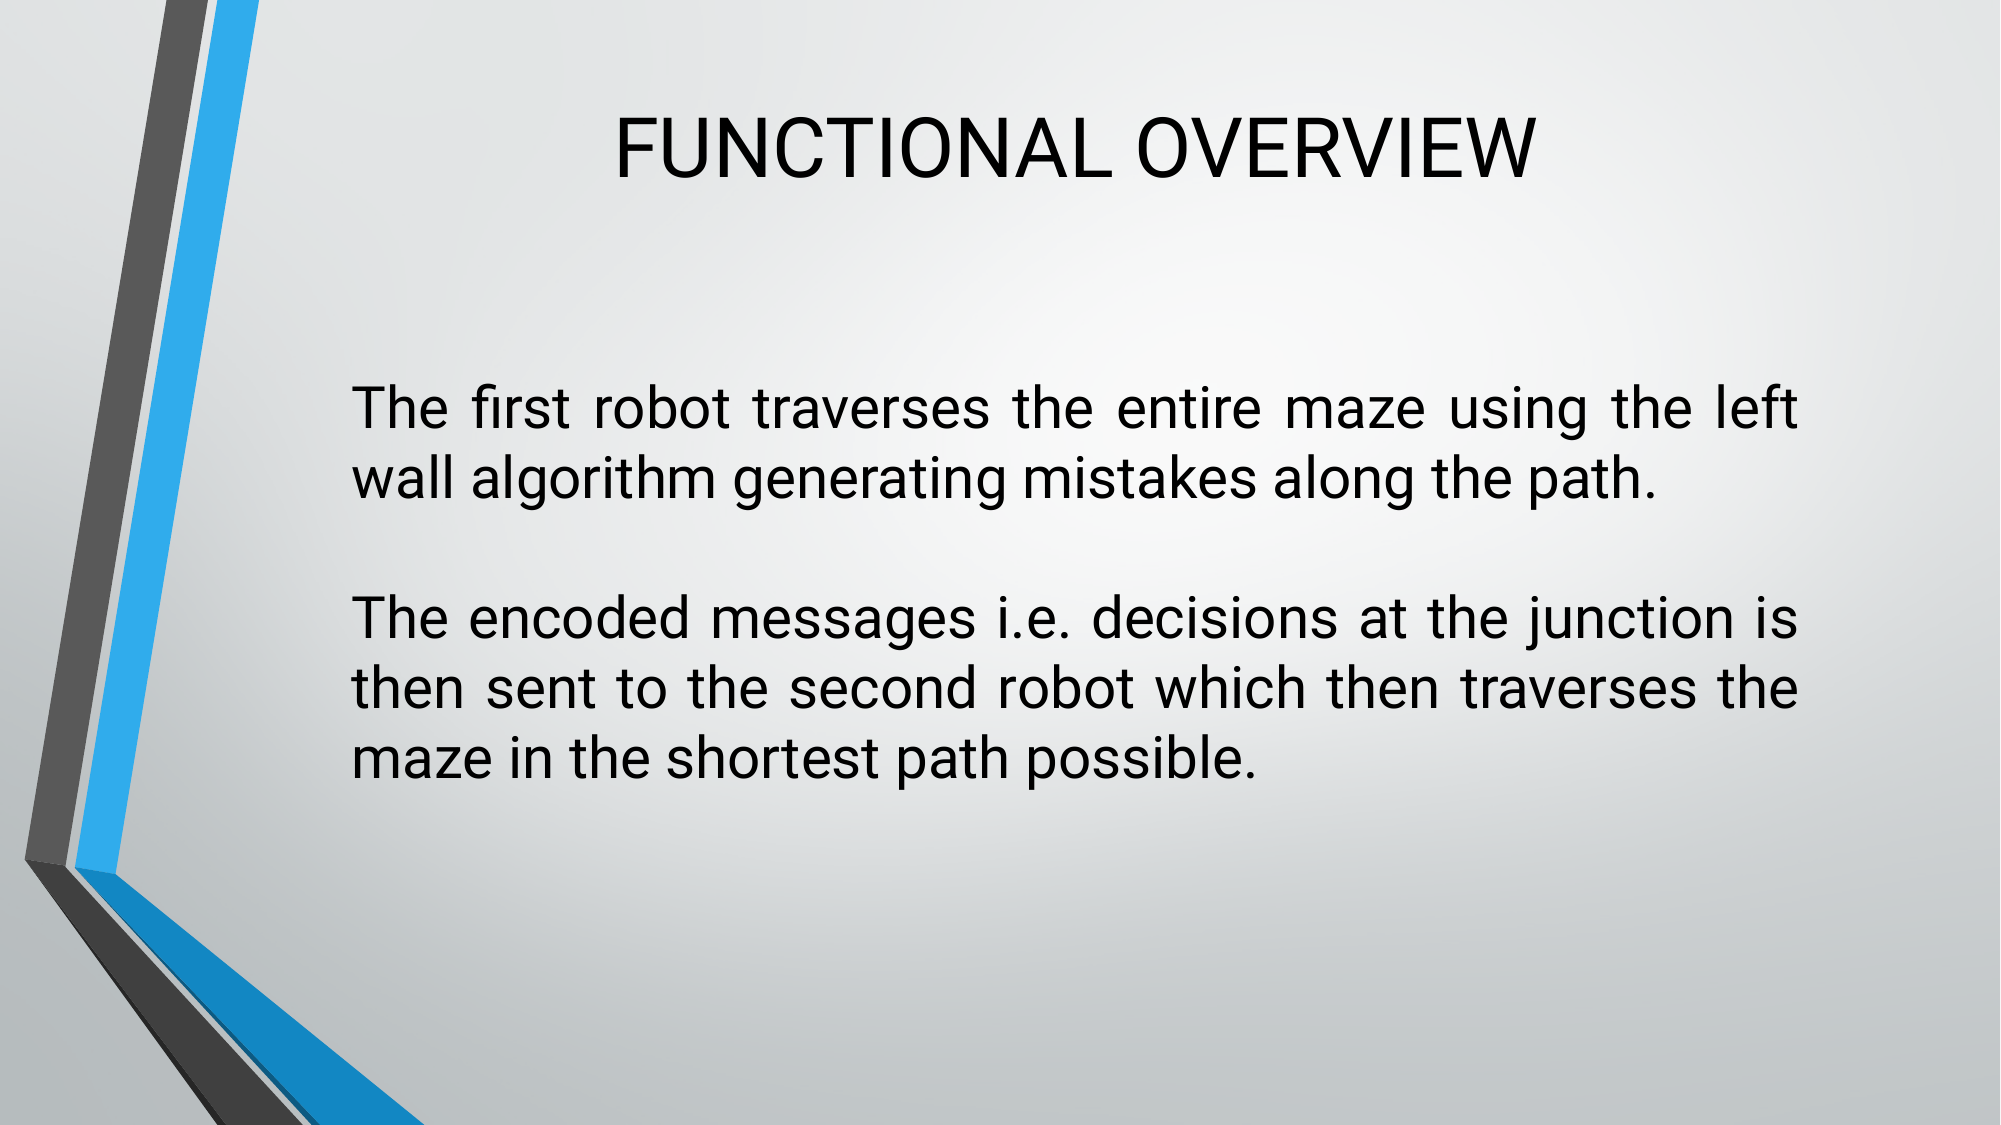

# FUNCTIONAL OVERVIEW
The first robot traverses the entire maze using the left wall algorithm generating mistakes along the path.

The encoded messages i.e. decisions at the junction is then sent to the second robot which then traverses the maze in the shortest path possible.